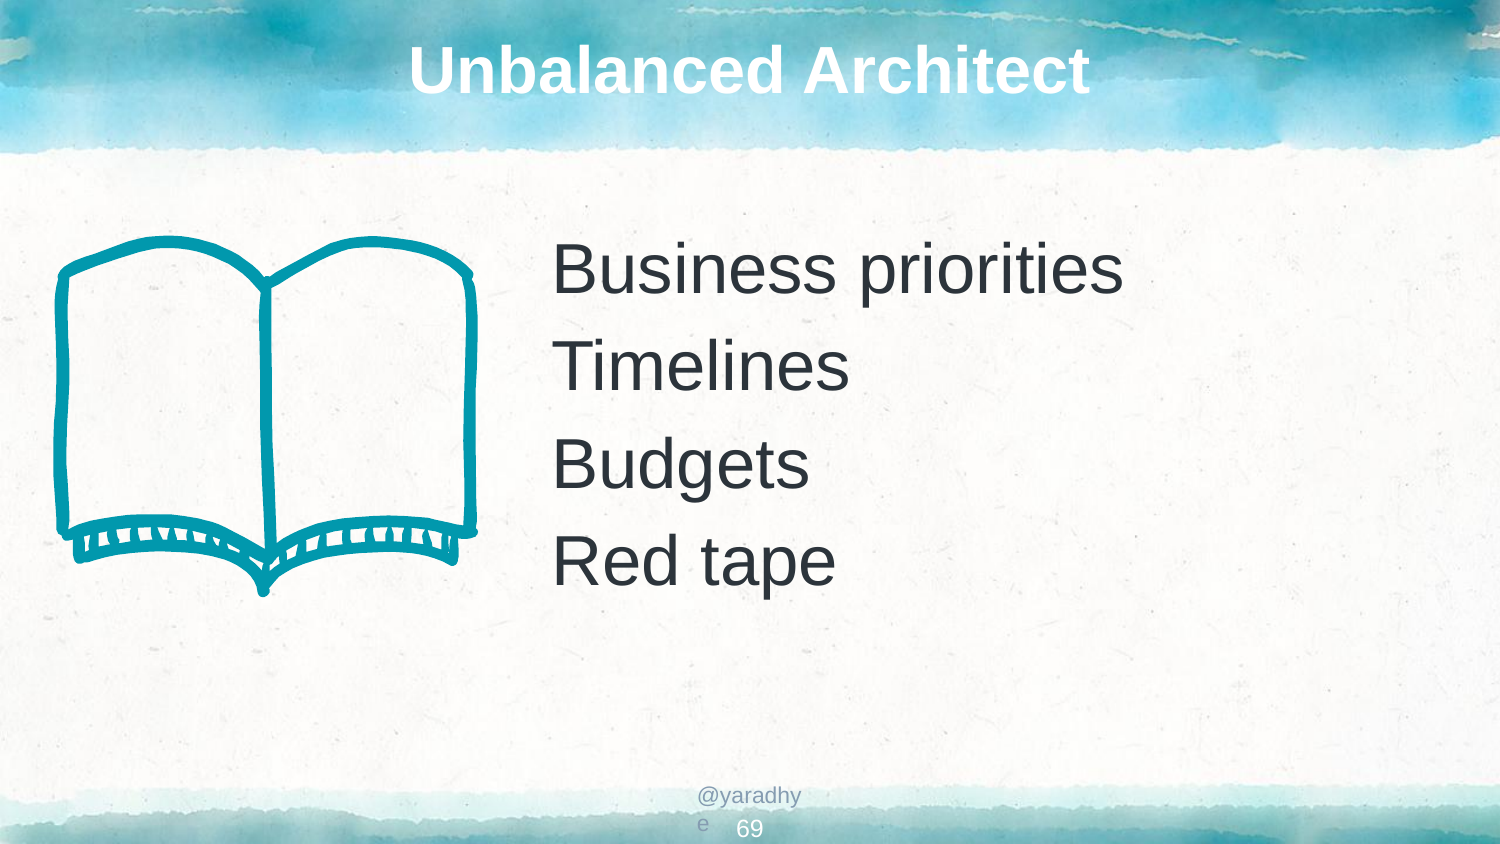

# Unbalanced Architect
Business priorities
Timelines
Budgets
Red tape

69